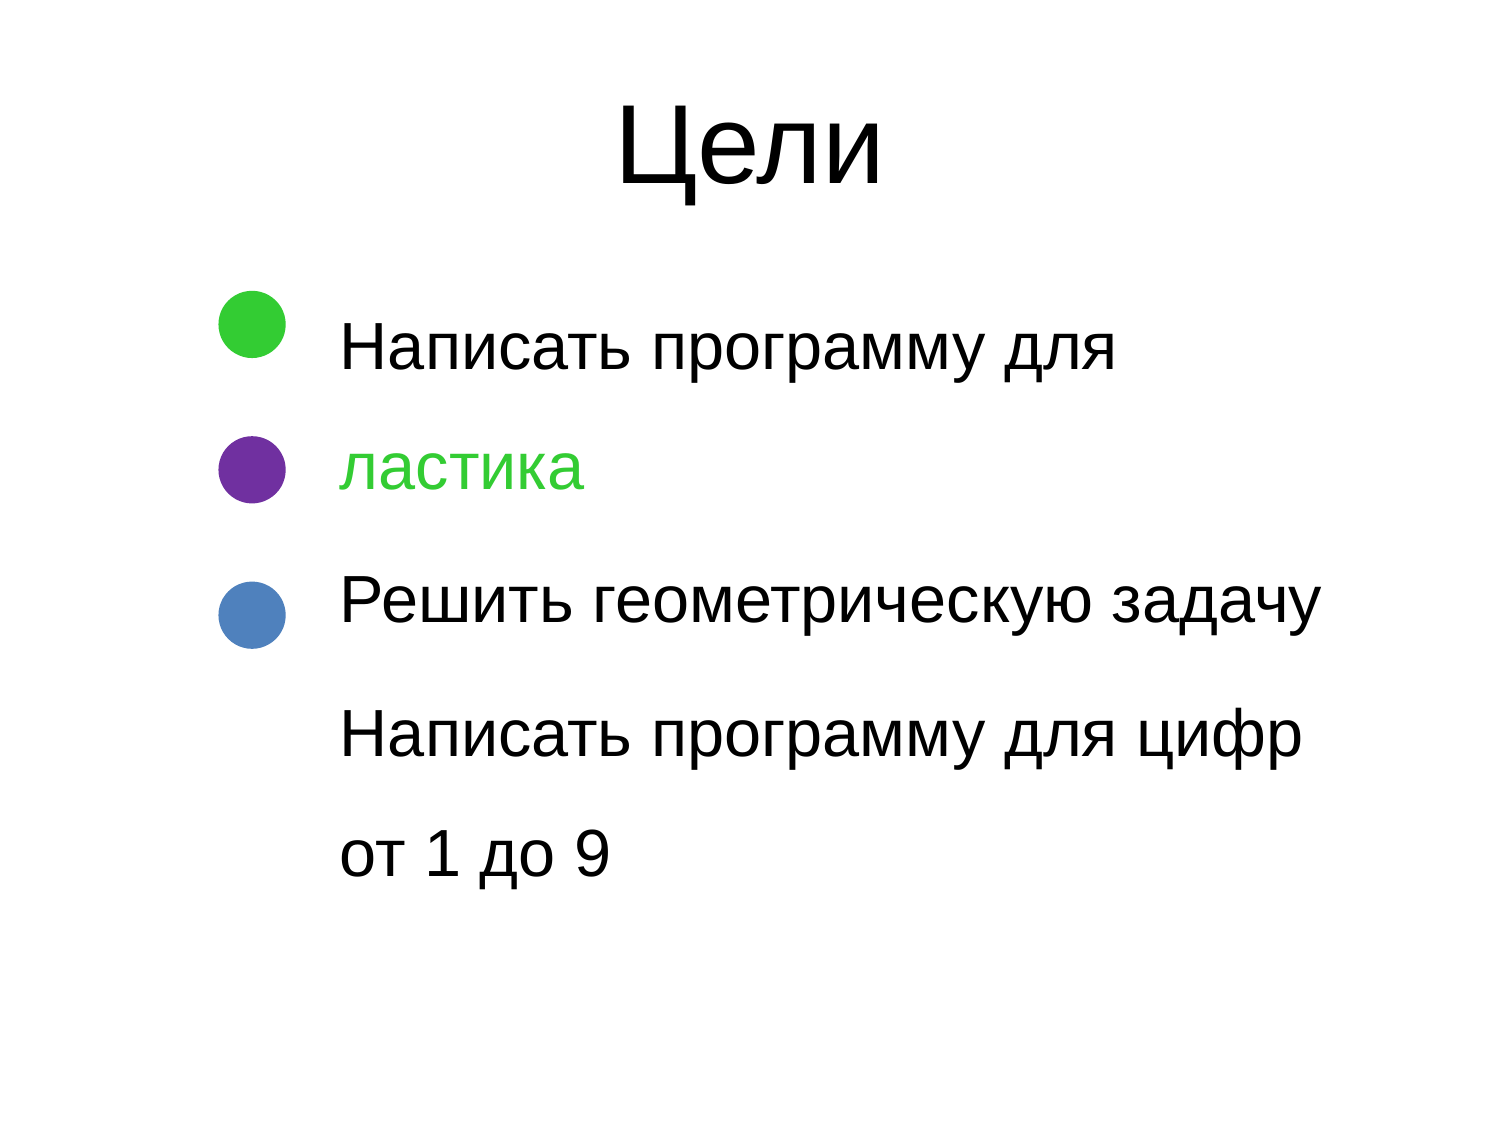

# Цели
Написать программу для ластика
Решить геометрическую задачу
Написать программу для цифр от 1 до 9